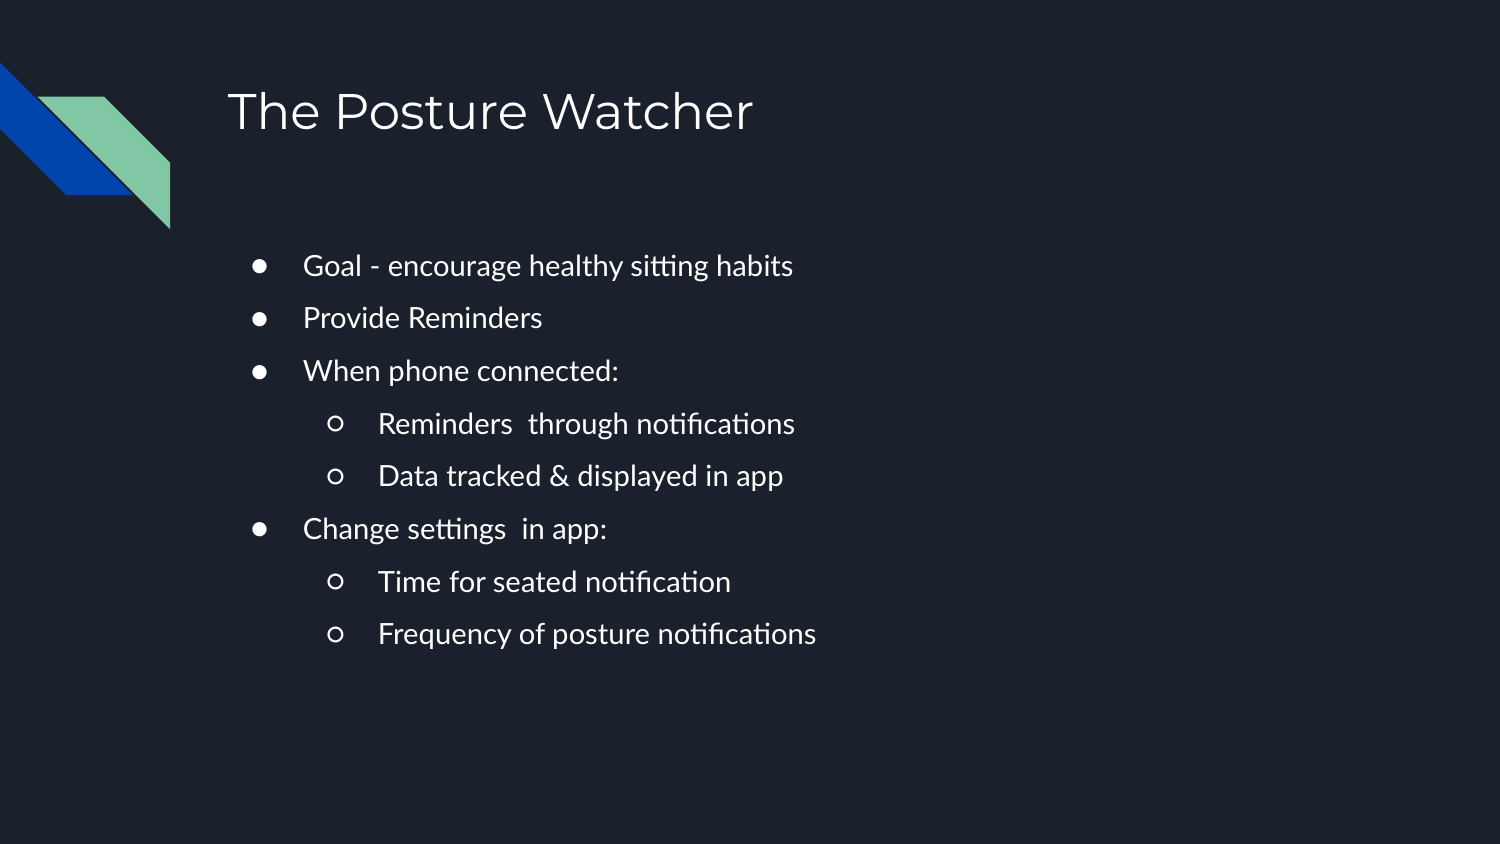

# The Posture Watcher
Goal - encourage healthy sitting habits
Provide Reminders
When phone connected:
Reminders  through notifications
Data tracked & displayed in app
Change settings  in app:
Time for seated notification
Frequency of posture notifications